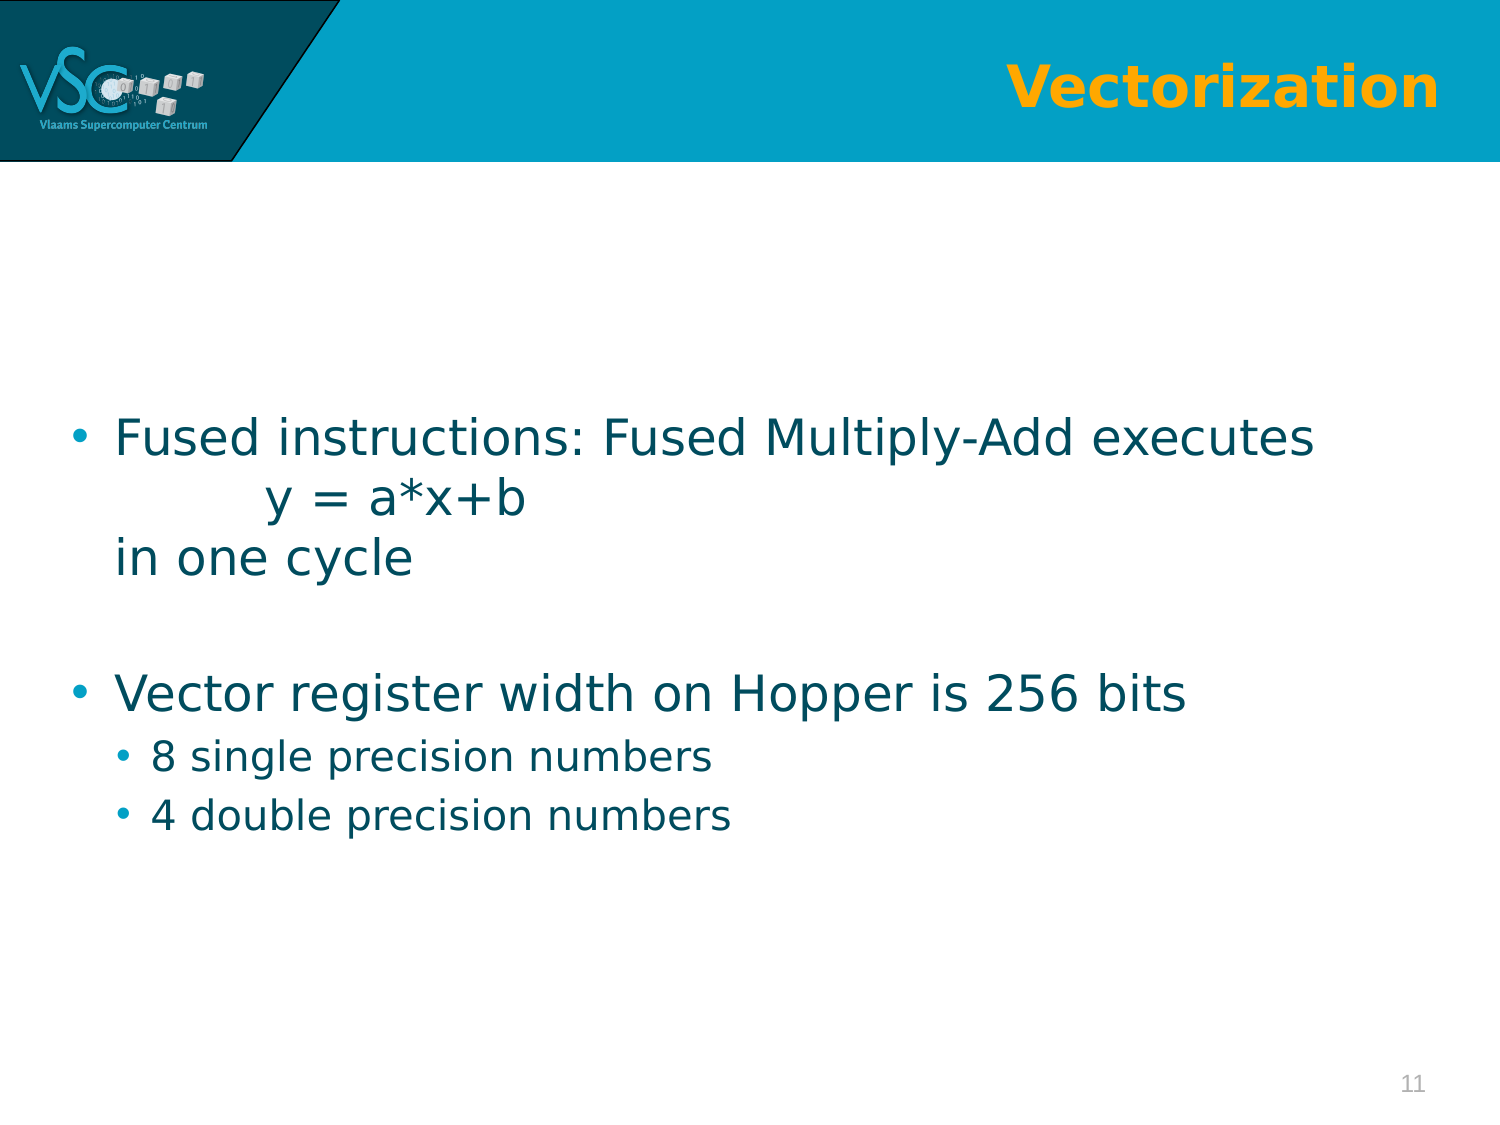

# Vectorization
Fused instructions: Fused Multiply-Add executes
	y = a*x+b
in one cycle

Vector register width on Hopper is 256 bits
8 single precision numbers
4 double precision numbers
11